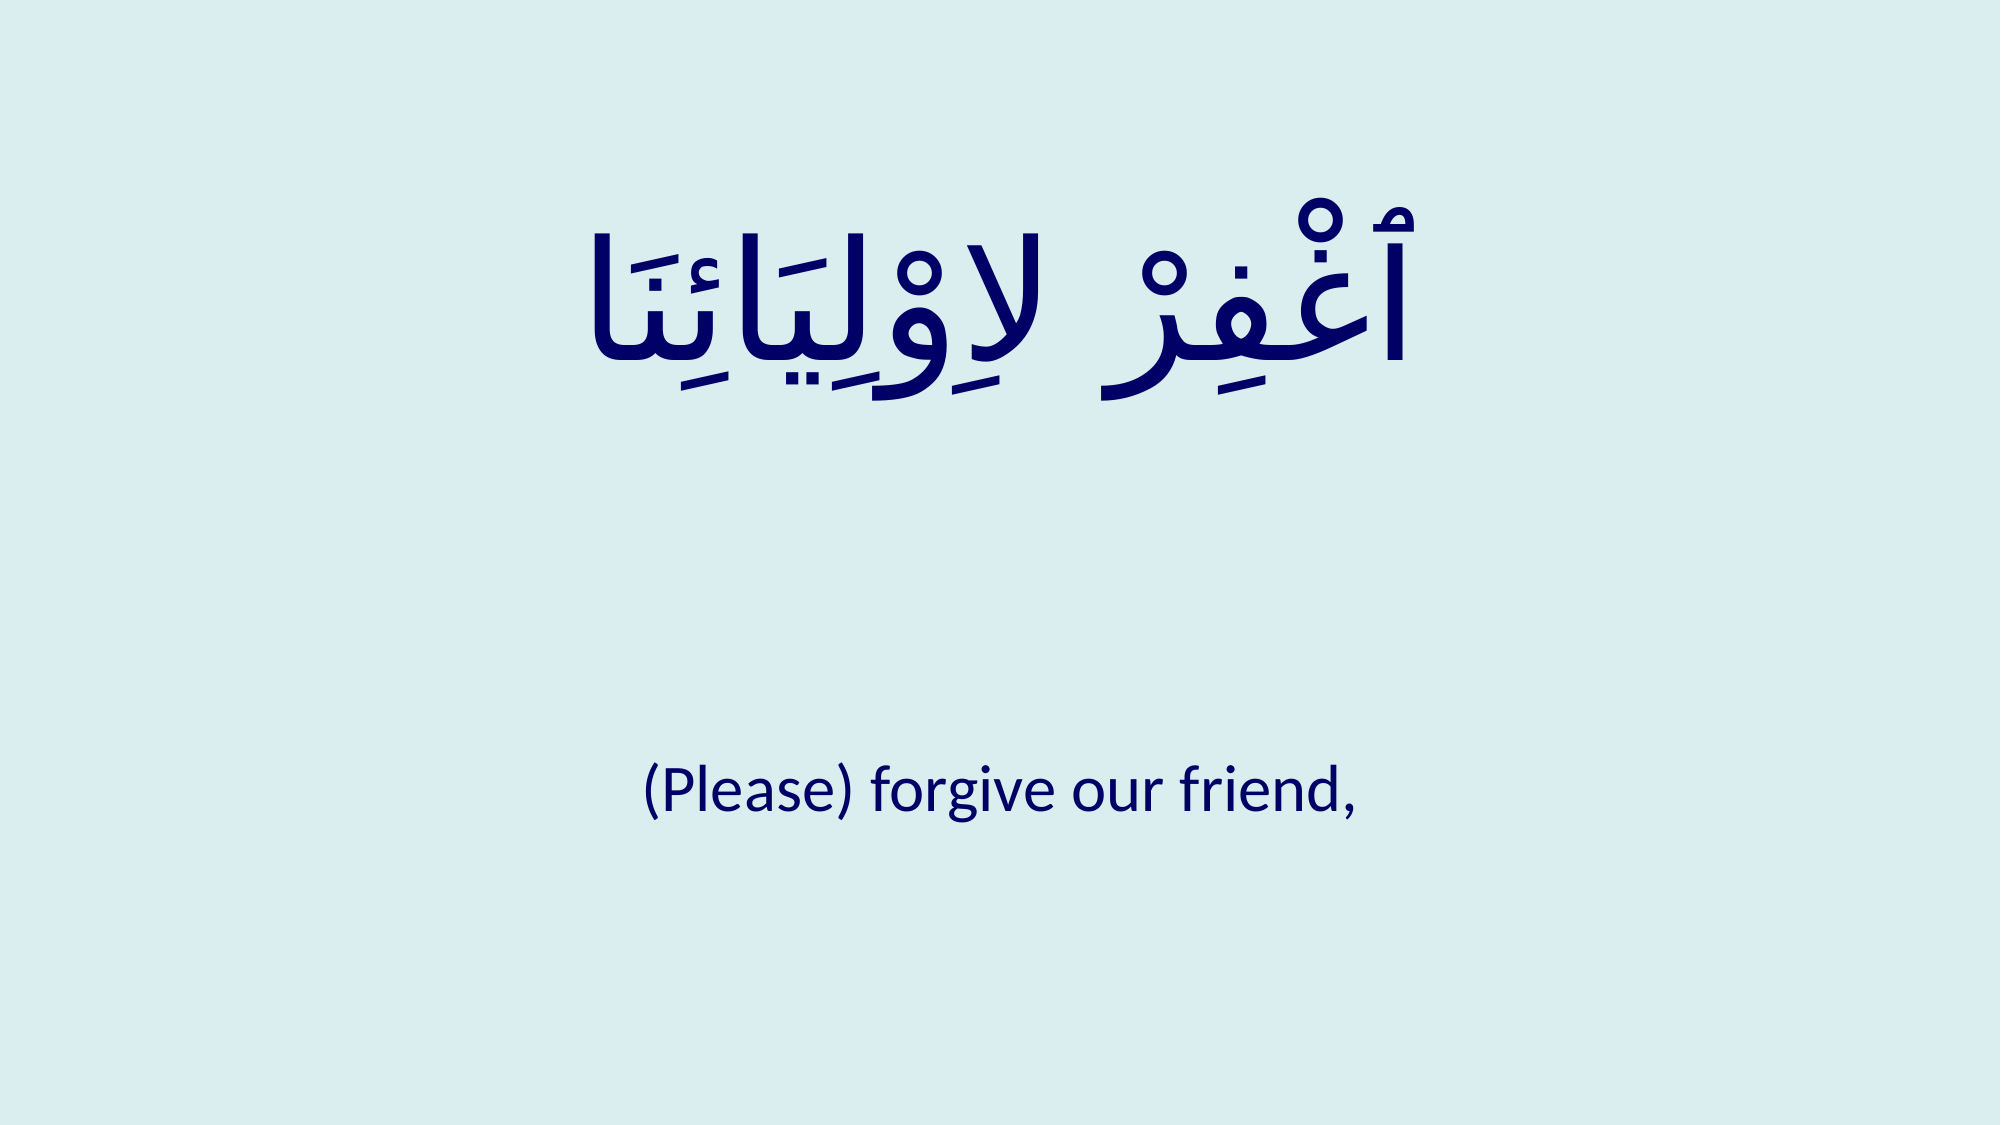

# ٱغْفِرْ لاِوْلِيَائِنَا
(Please) forgive our friend,